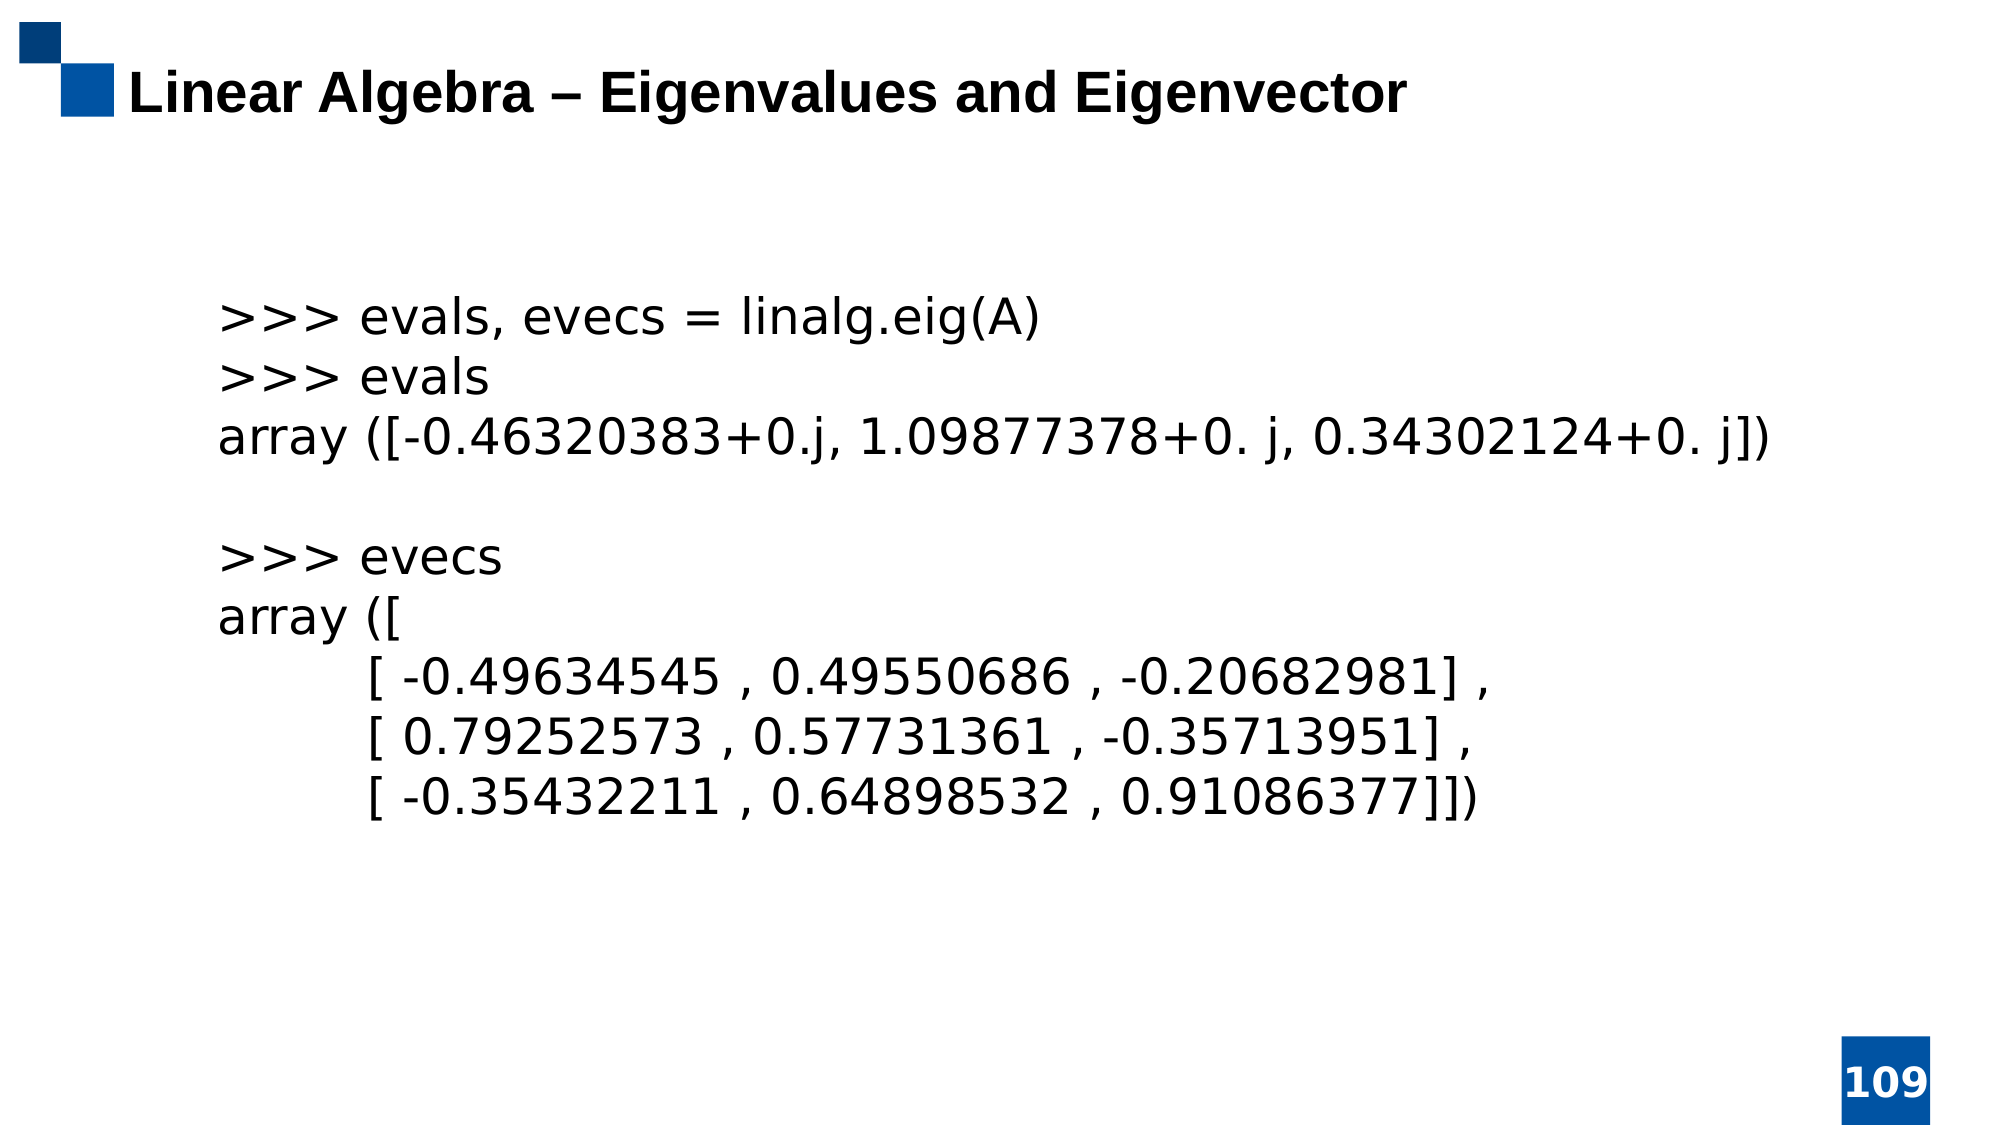

Linear Algebra – Eigenvalues and Eigenvector
>>> evals, evecs = linalg.eig(A)
>>> evals
array ([-0.46320383+0.j, 1.09877378+0. j, 0.34302124+0. j])
>>> evecs
array ([
	[ -0.49634545 , 0.49550686 , -0.20682981] ,
	[ 0.79252573 , 0.57731361 , -0.35713951] ,
	[ -0.35432211 , 0.64898532 , 0.91086377]])
109